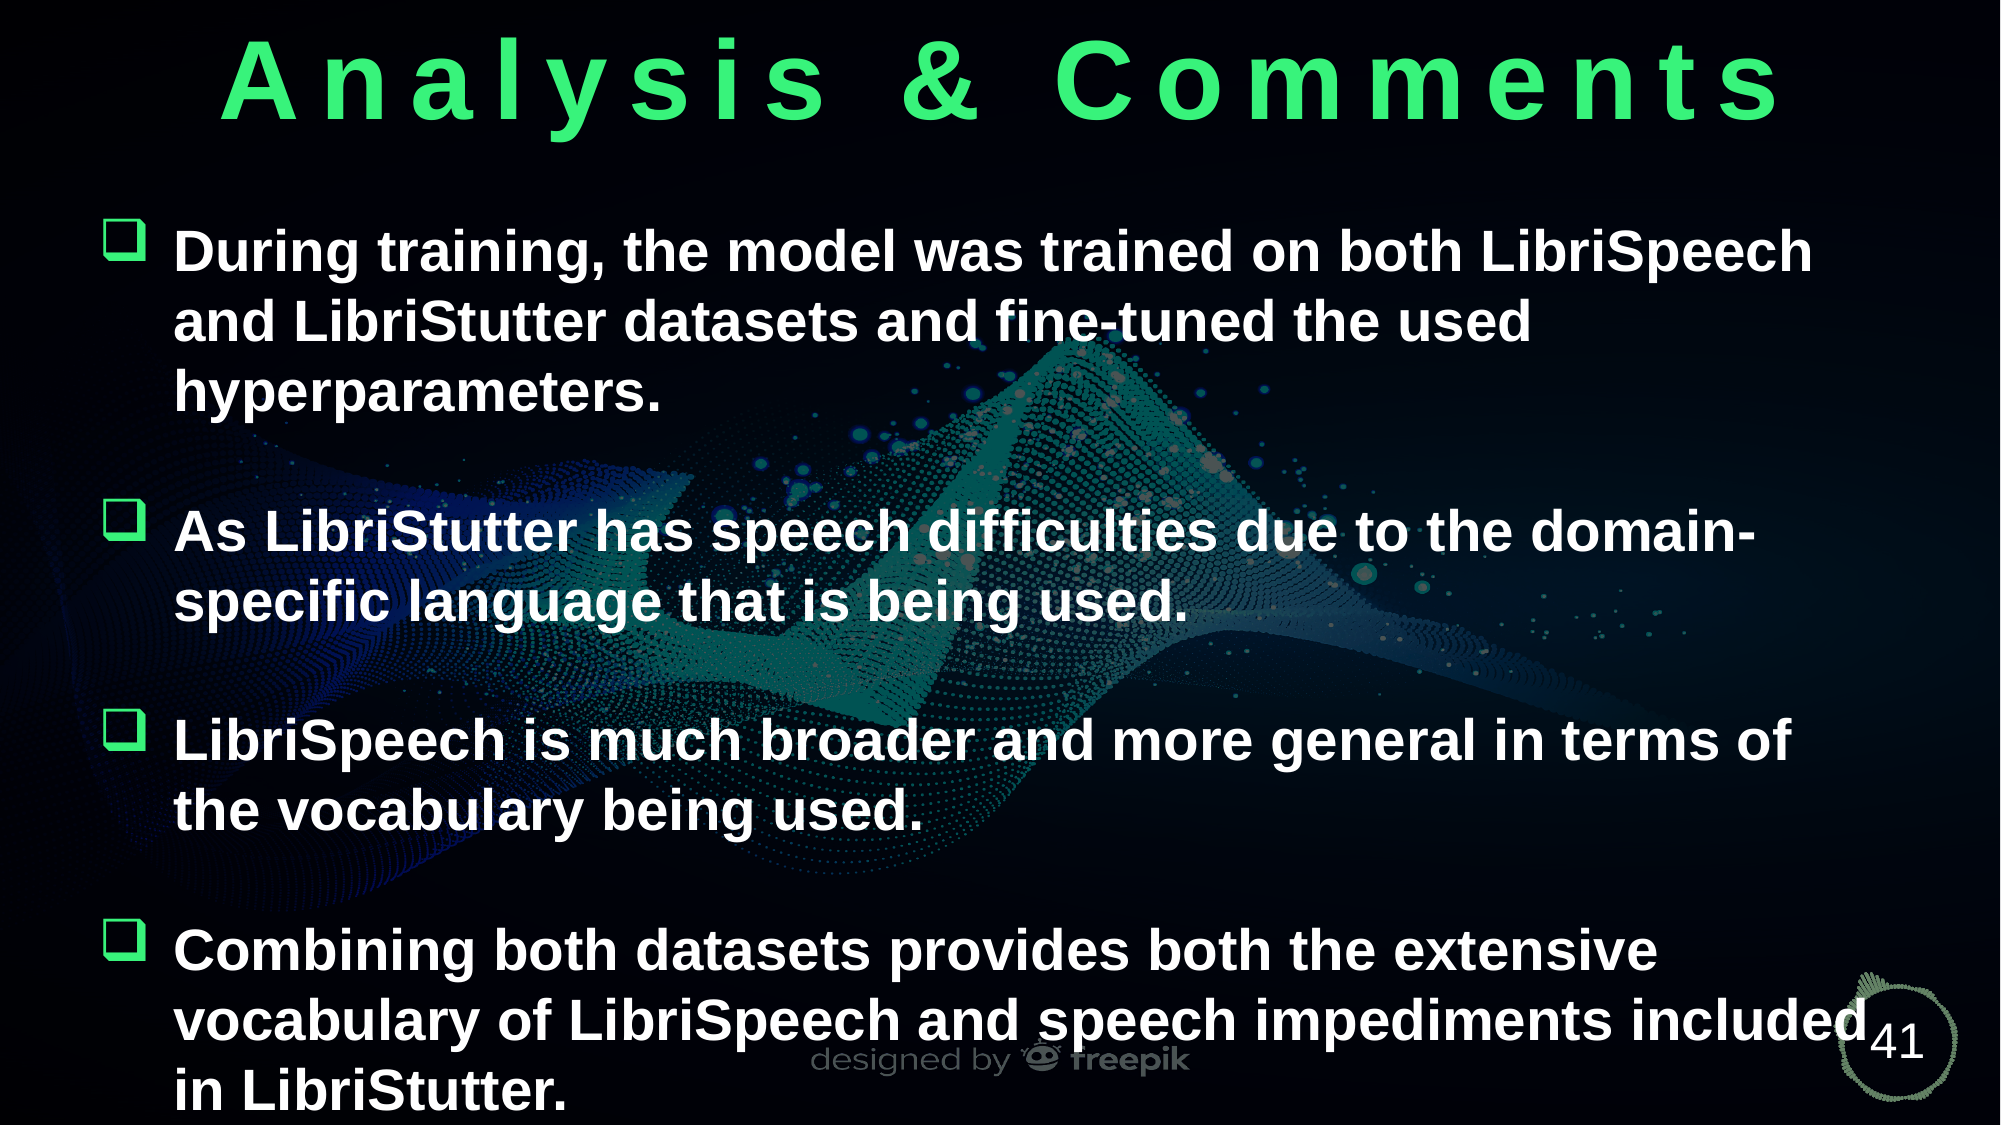

Analysis & Comments

During training, the model was trained on both LibriSpeech and LibriStutter datasets and fine-tuned the used hyperparameters.

As LibriStutter has speech difficulties due to the domain-specific language that is being used.

LibriSpeech is much broader and more general in terms of the vocabulary being used.

Combining both datasets provides both the extensive vocabulary of LibriSpeech and speech impediments included in LibriStutter.

41